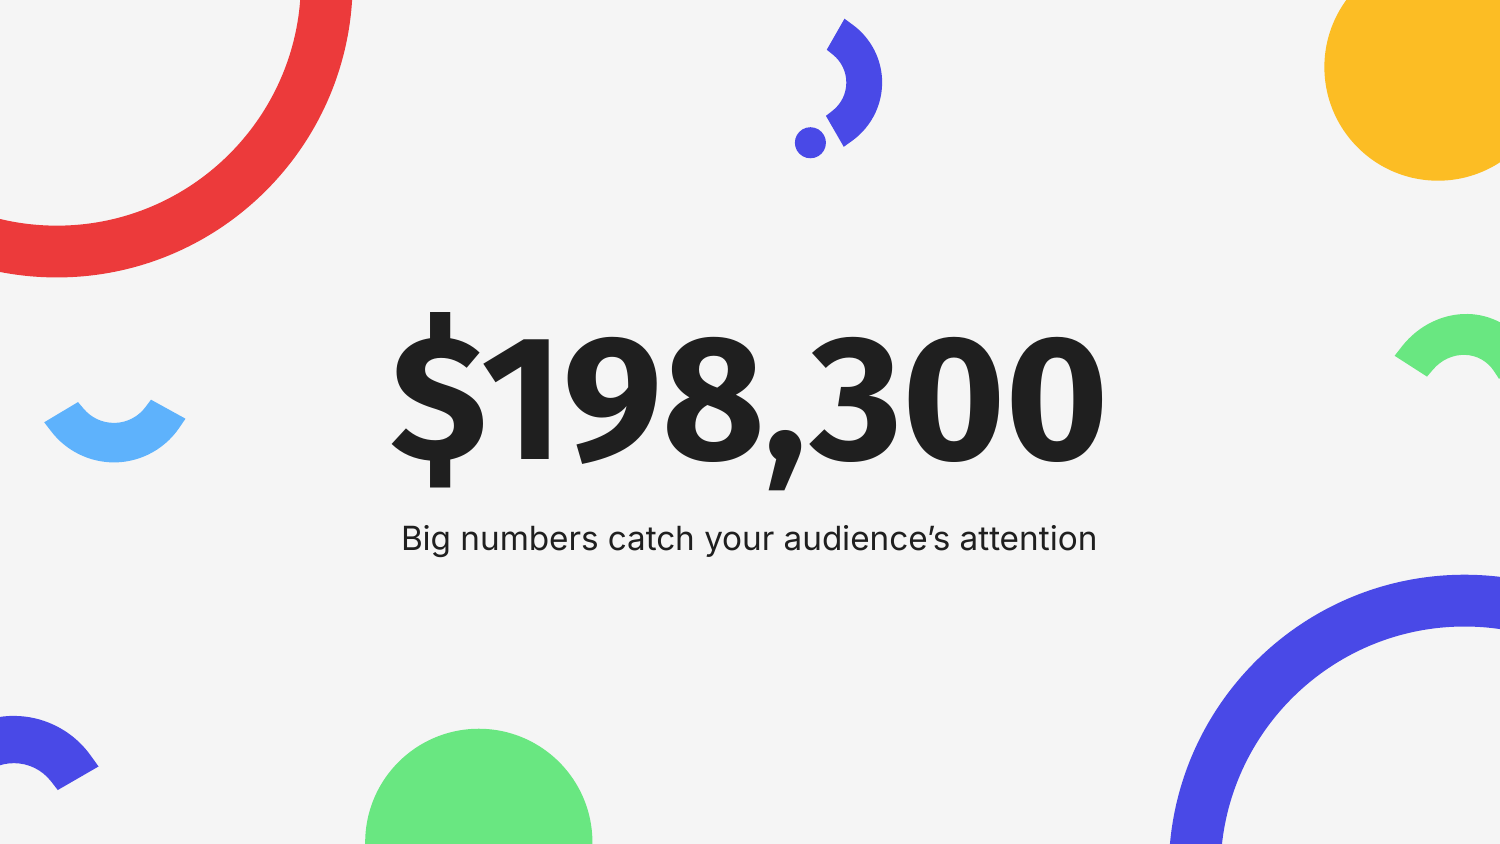

# $198,300

Big numbers catch your audience’s attention